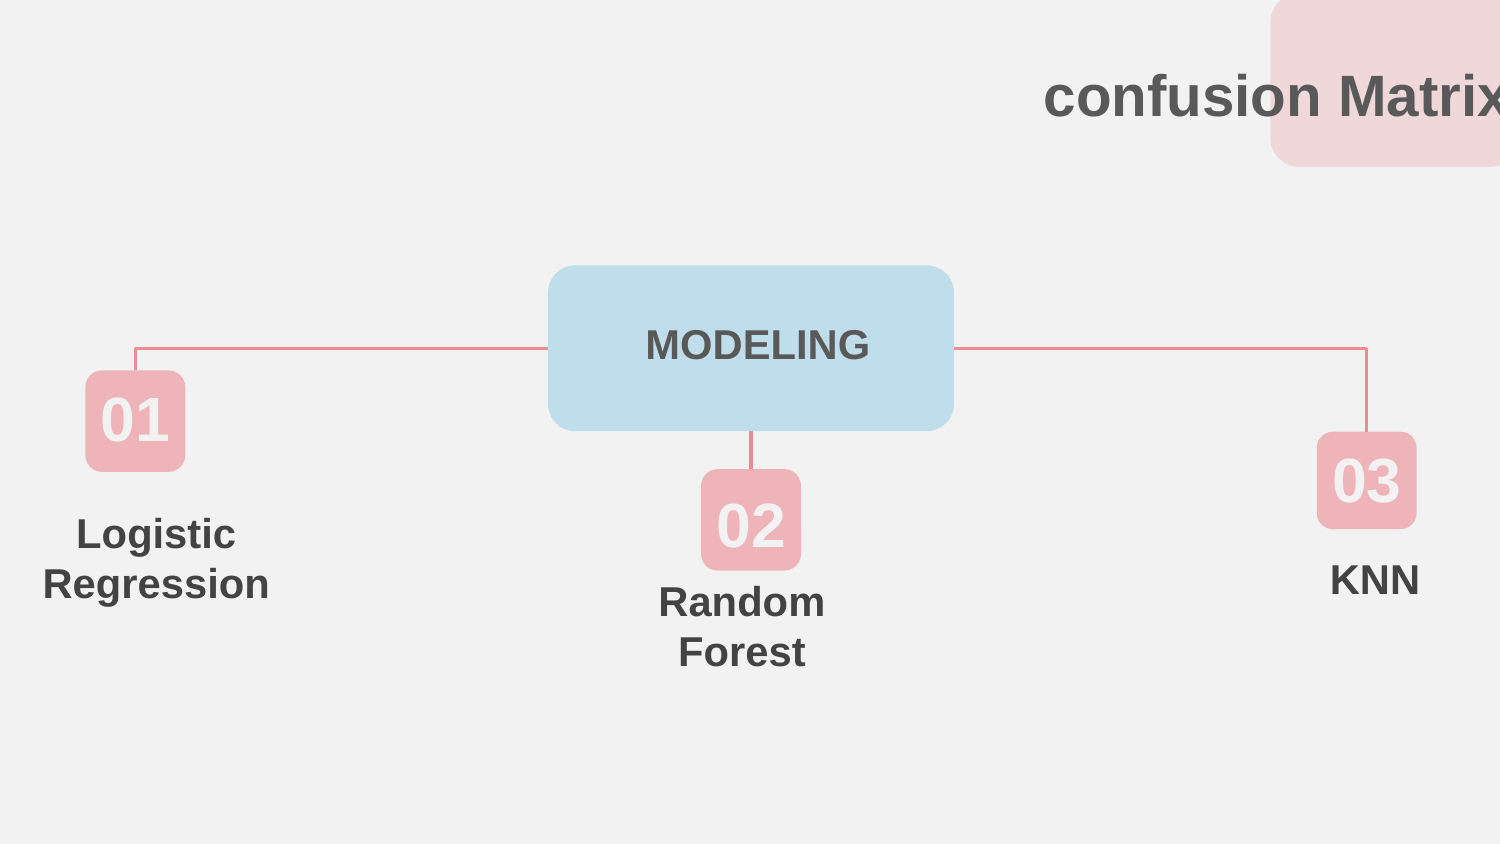

confusion Matrix

MODELING

01

03

02
Logistic Regression
KNN
Random Forest